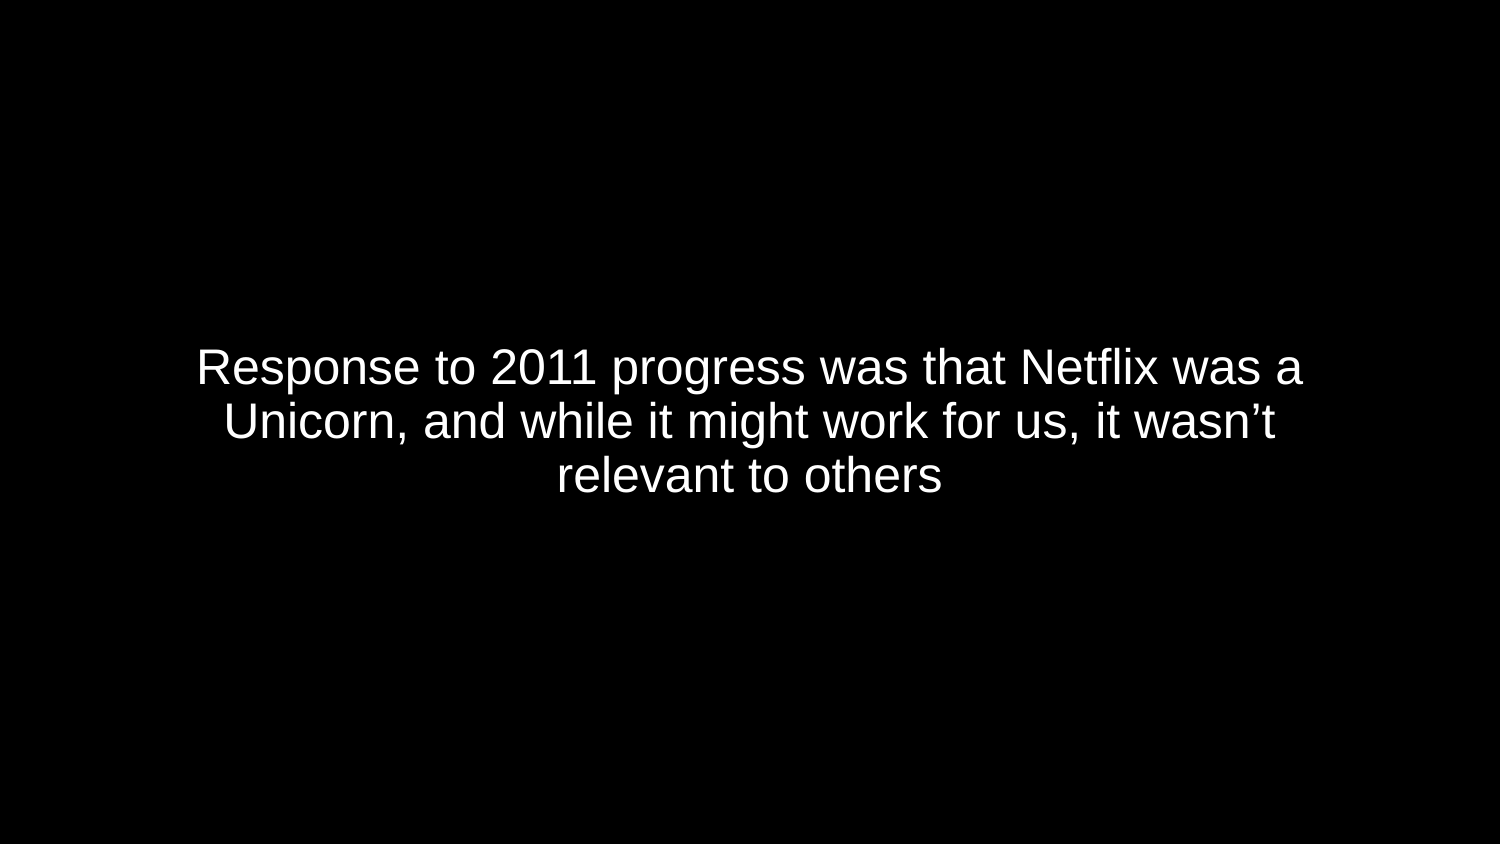

# Response to 2011 progress was that Netflix was a Unicorn, and while it might work for us, it wasn’t relevant to others